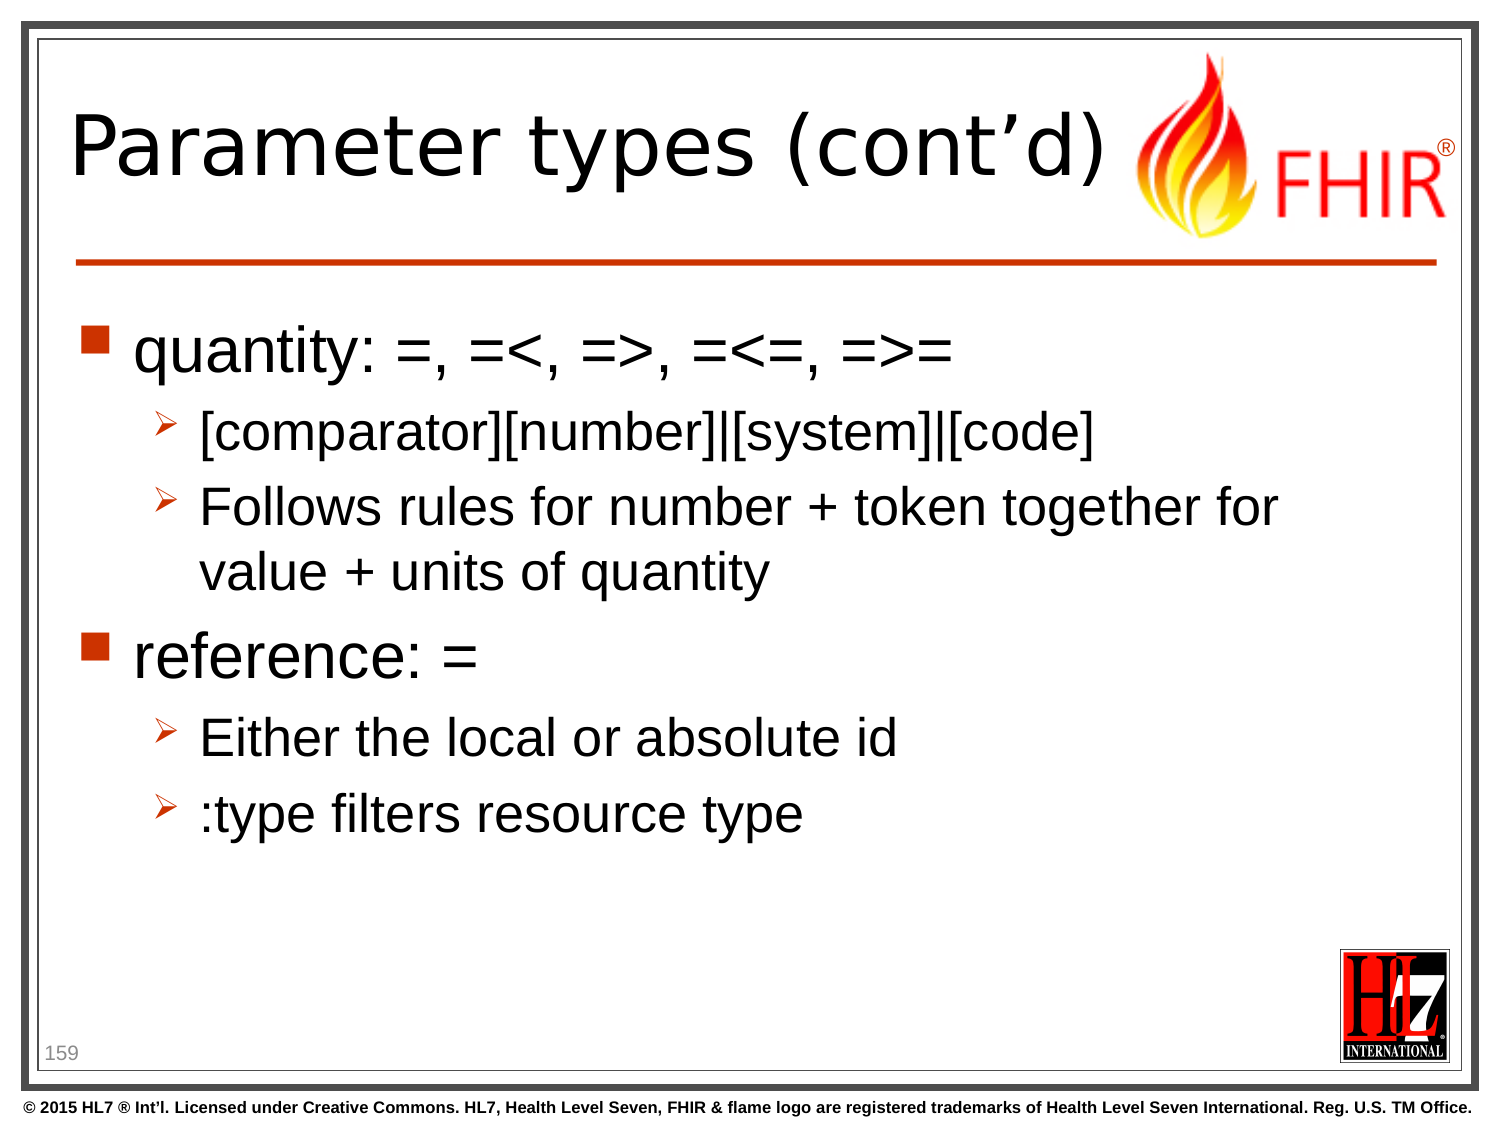

quantity: =, =<, =>, =<=, =>=
[comparator][number]|[system]|[code]
Follows rules for number + token together for value + units of quantity
reference: =
Either the local or absolute id
:type filters resource type
# Parameter types (cont’d)
159